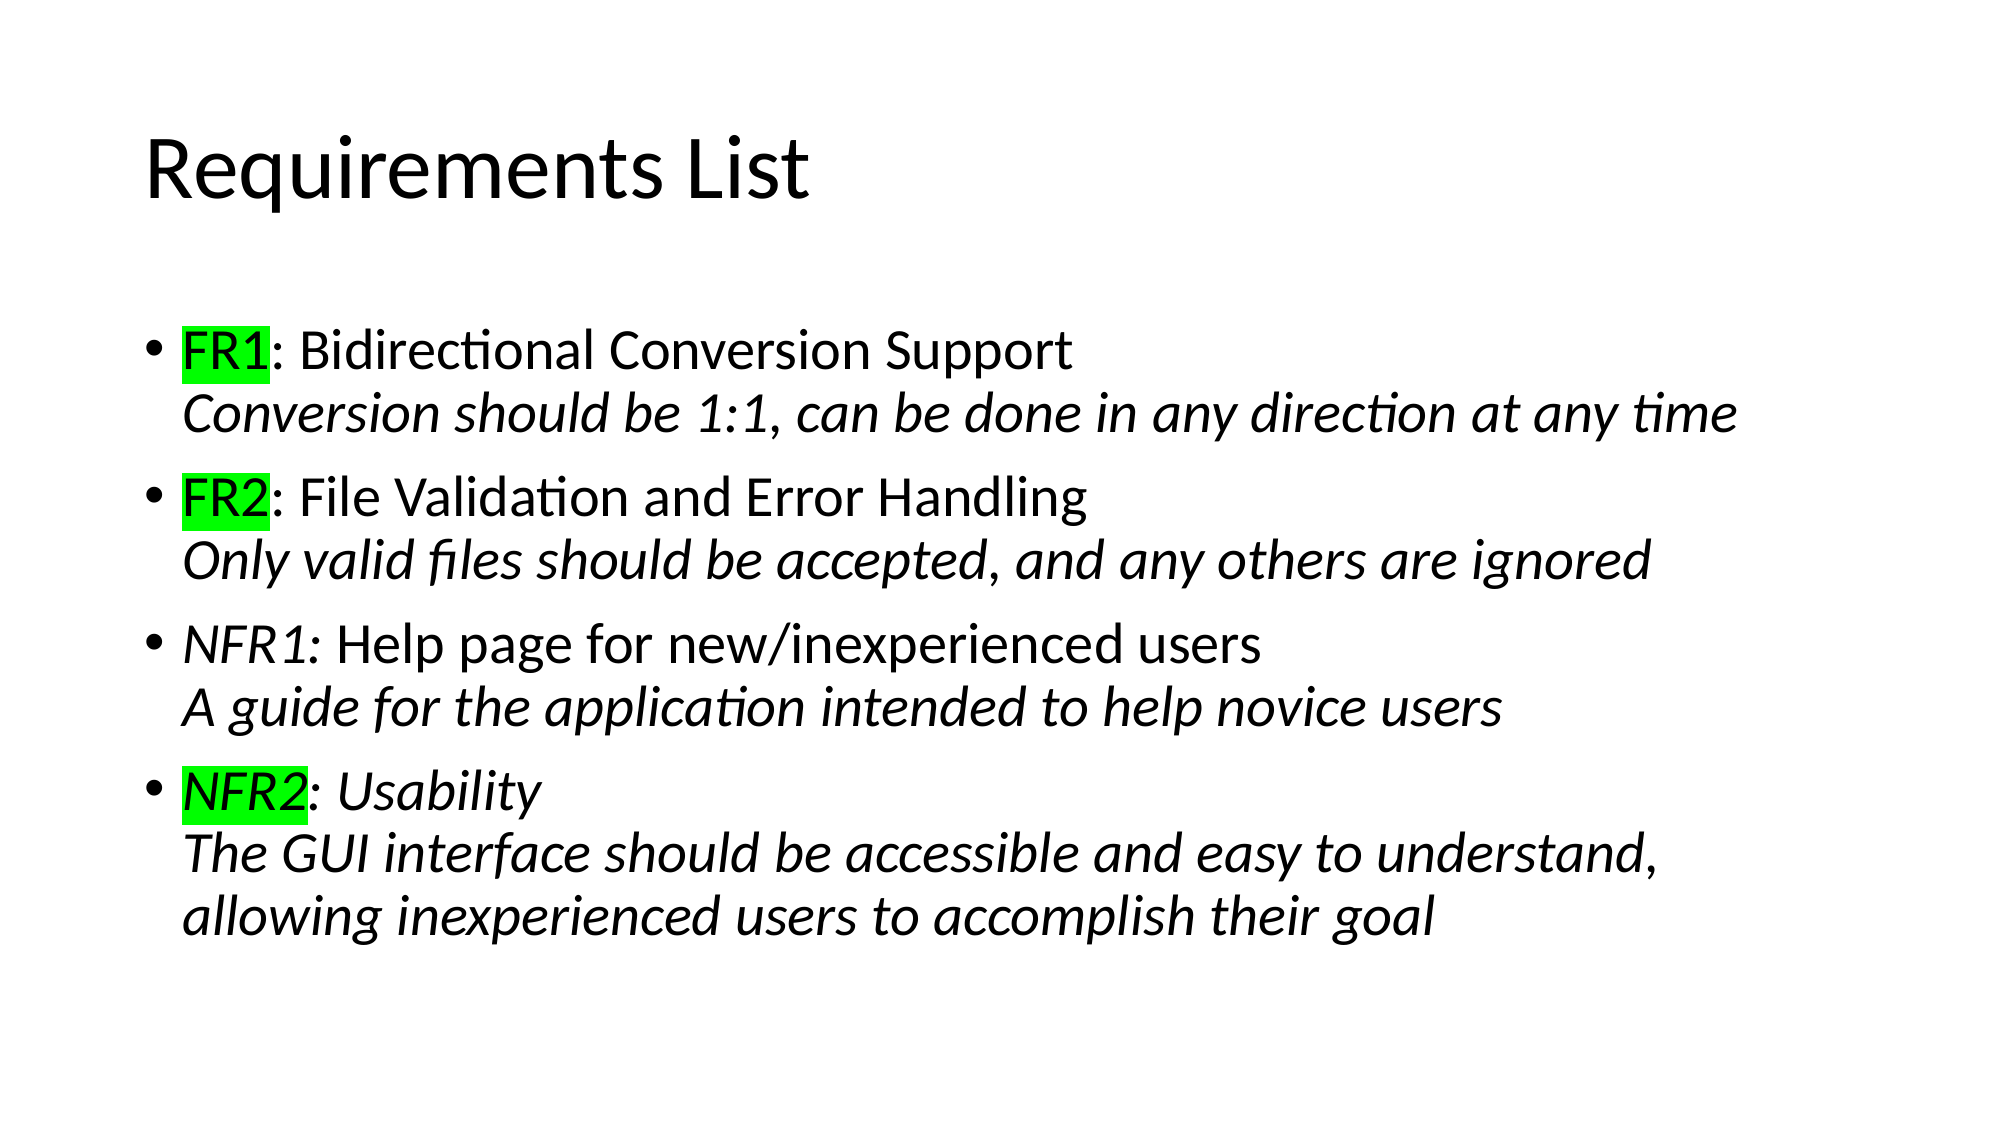

# Requirements List
FR1: Bidirectional Conversion Support
Conversion should be 1:1, can be done in any direction at any time
FR2: File Validation and Error Handling
Only valid files should be accepted, and any others are ignored
NFR1: Help page for new/inexperienced users
A guide for the application intended to help novice users
NFR2: Usability
The GUI interface should be accessible and easy to understand, allowing inexperienced users to accomplish their goal